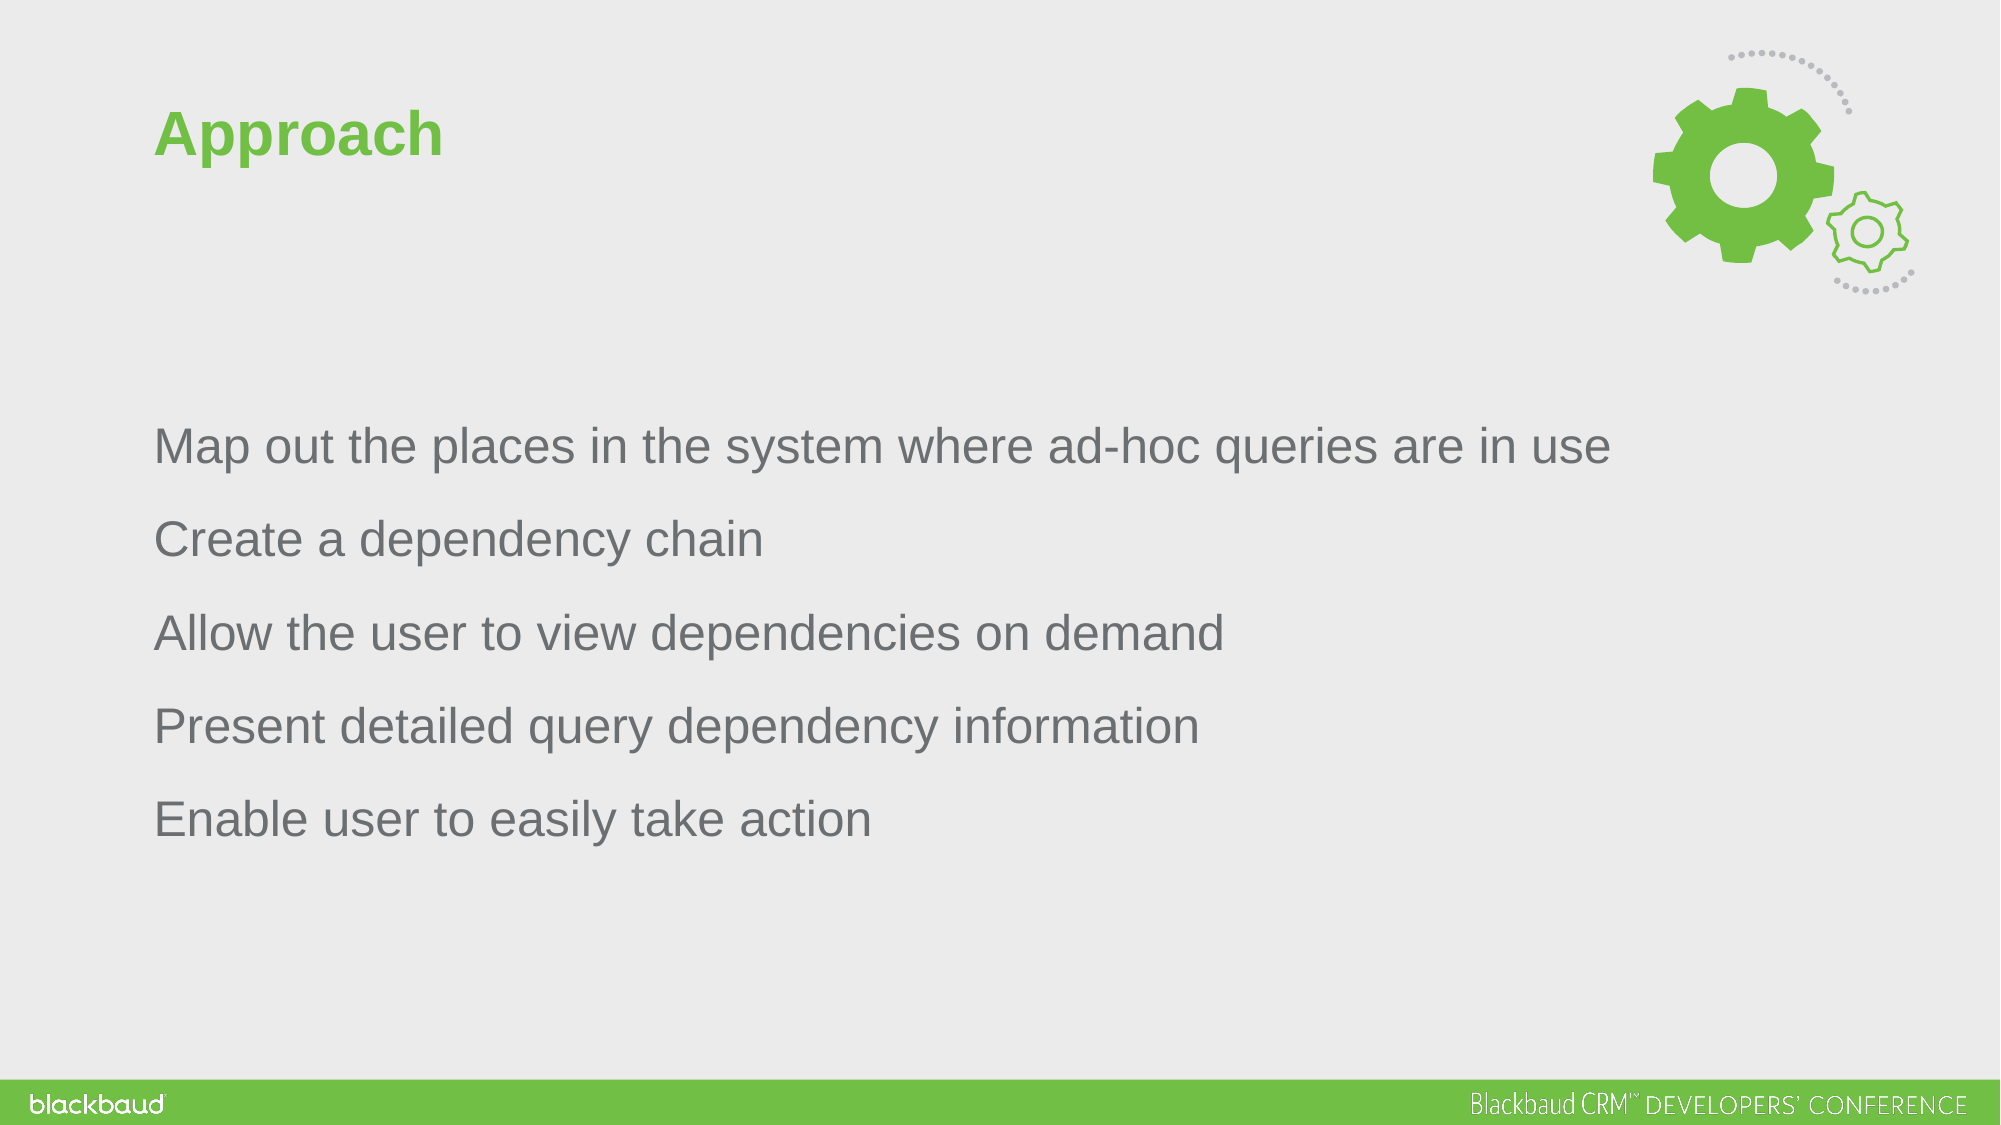

Approach

Map out the places in the system where ad-hoc queries are in use
Create a dependency chain
Allow the user to view dependencies on demand
Present detailed query dependency information
Enable user to easily take action